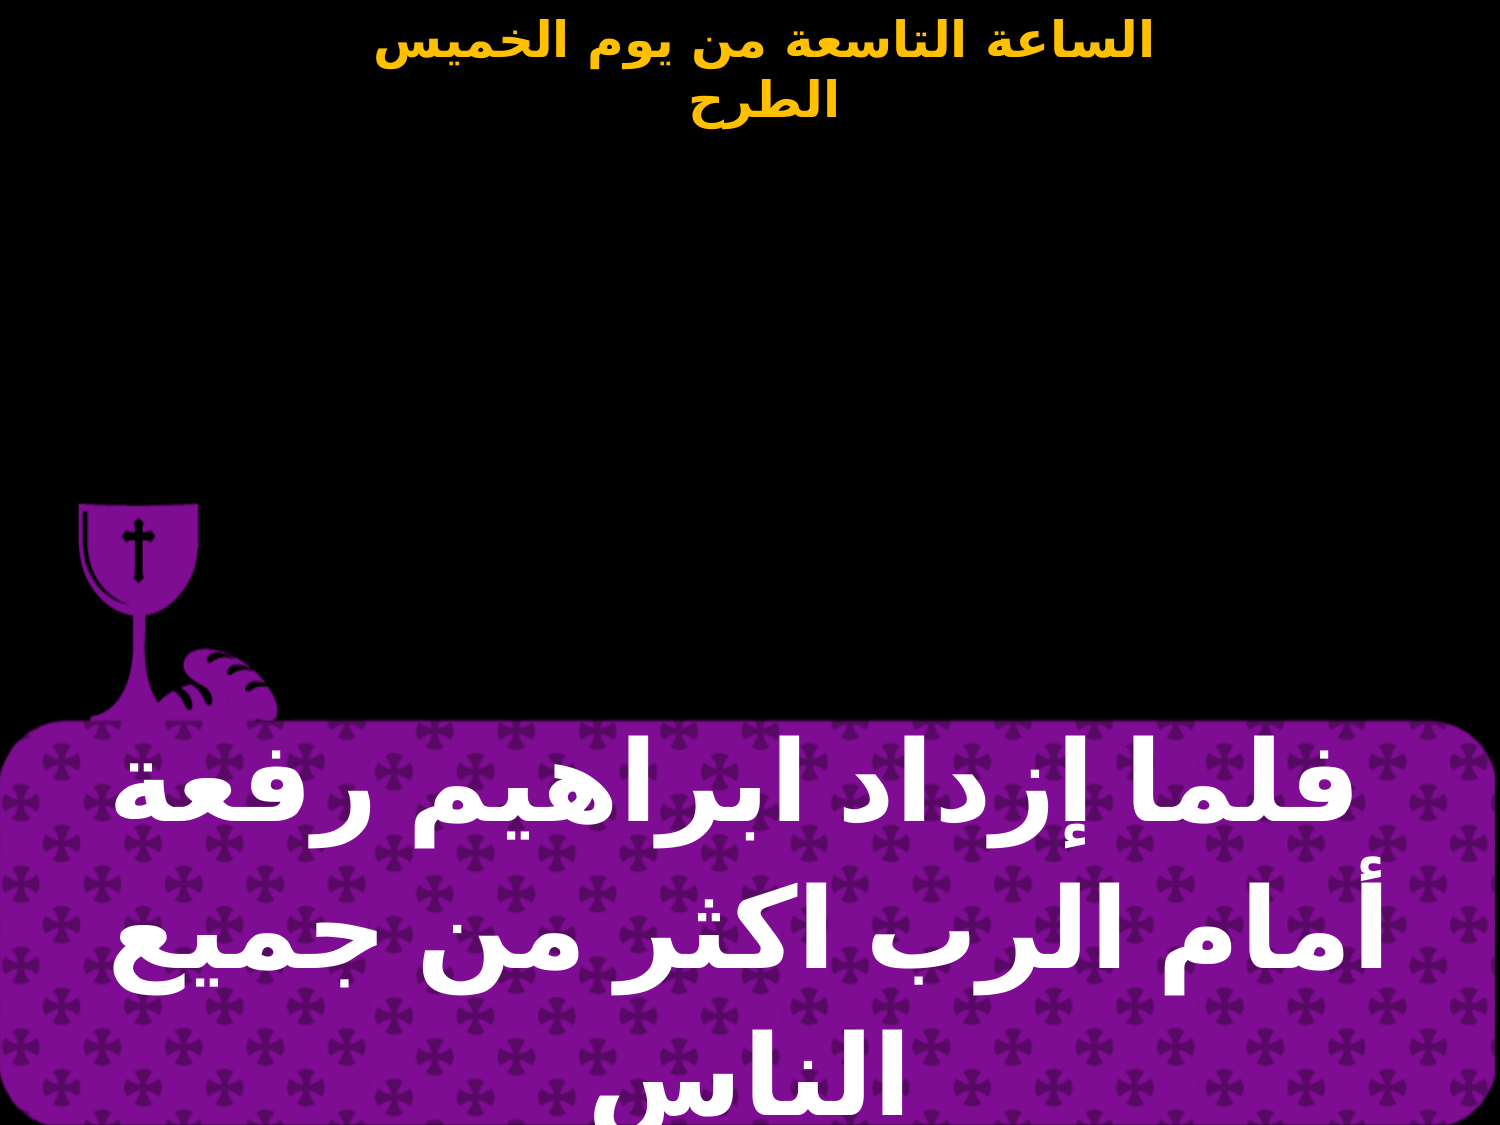

| فلما إزداد ابراهيم رفعة أمام الرب اكثر من جميع الناس |
| --- |